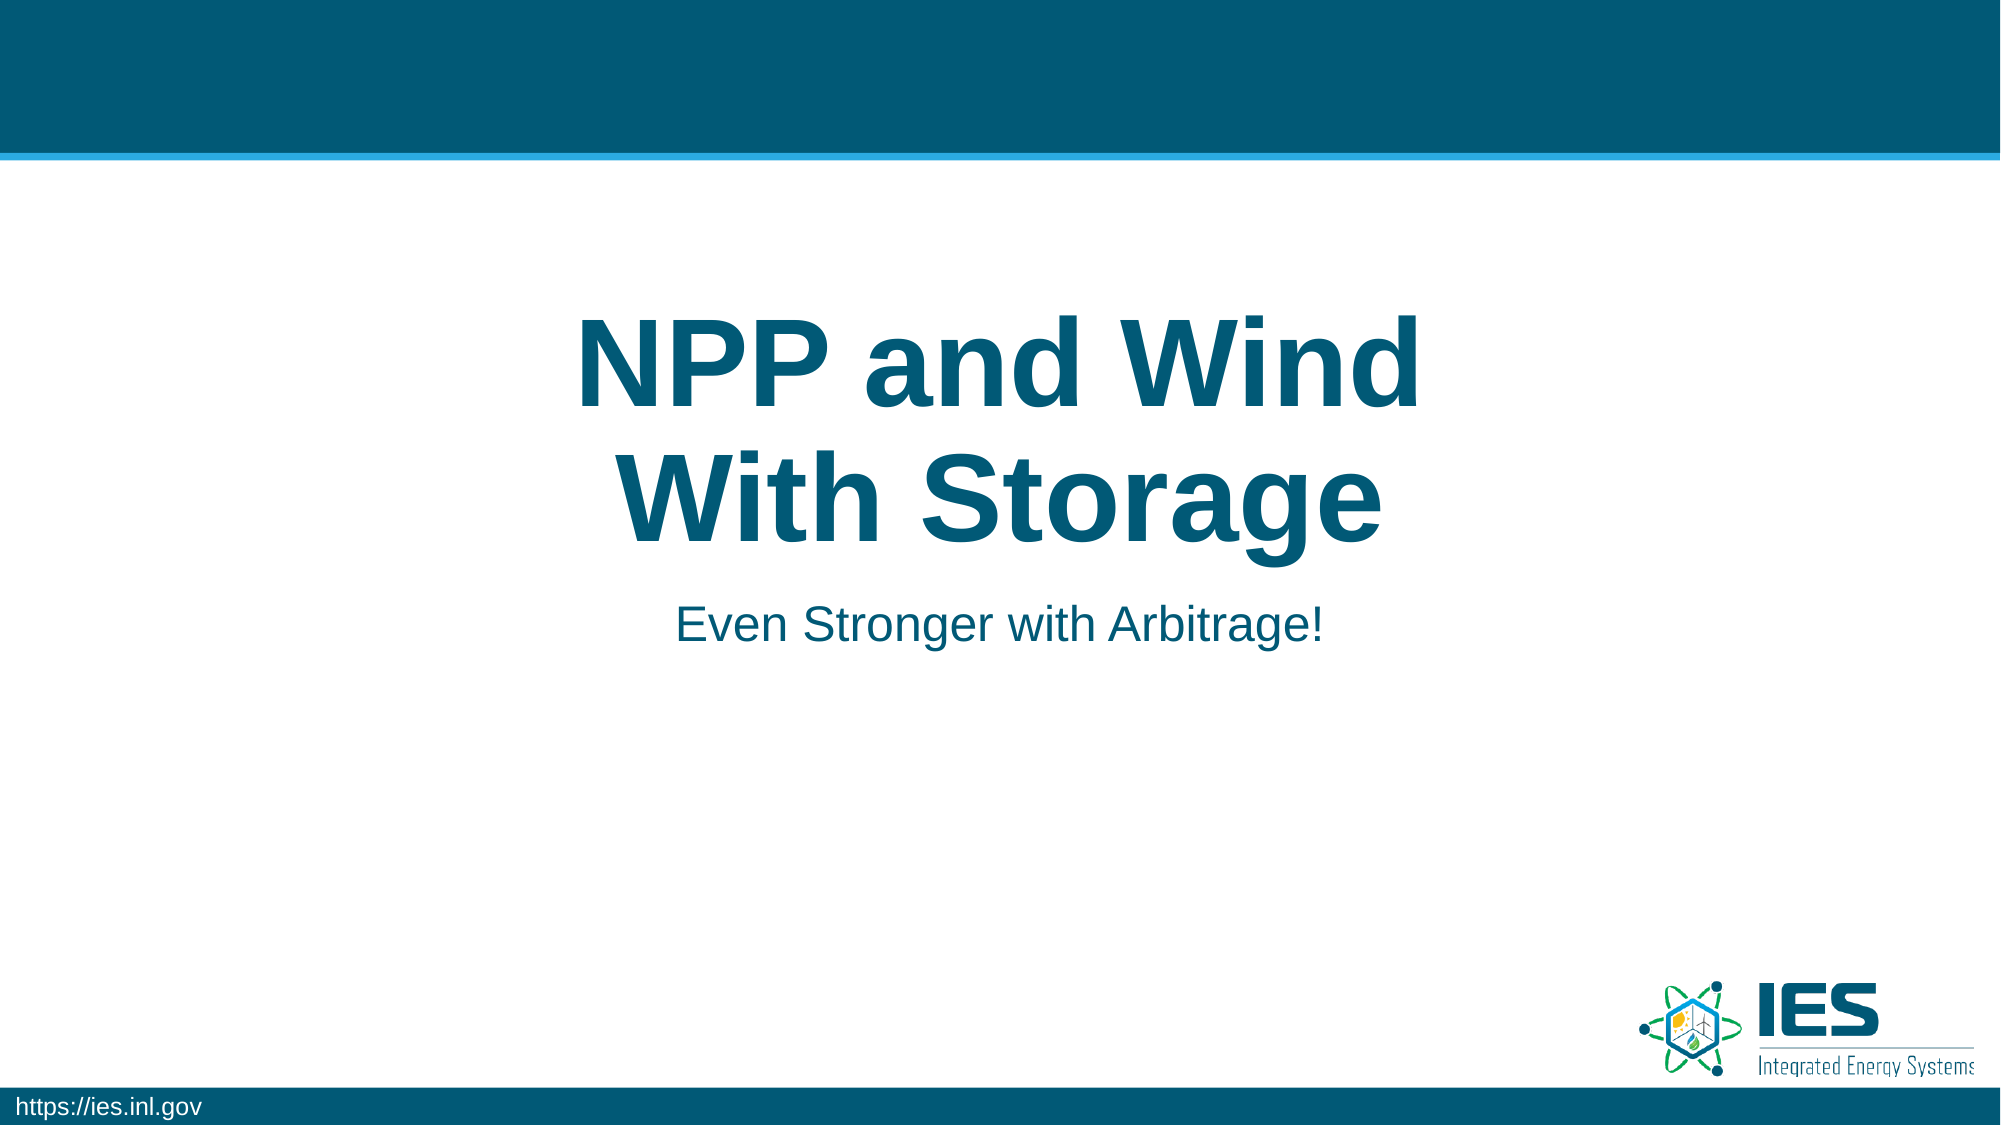

# NPP and Wind With Storage
Even Stronger with Arbitrage!